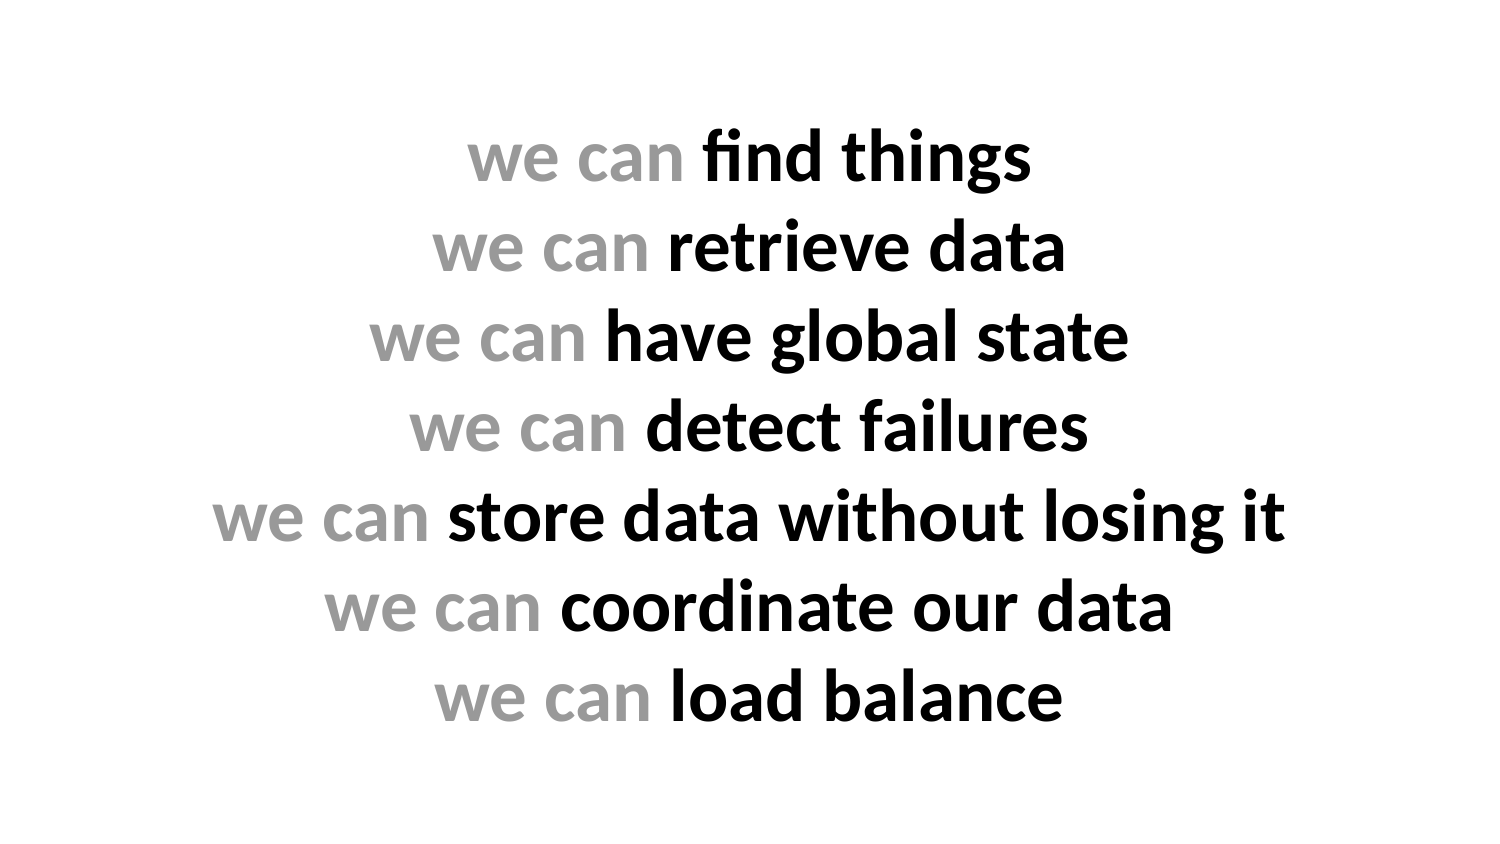

we can find things
we can retrieve data
we can have global state
we can detect failures
we can store data without losing it
we can coordinate our data
we can load balance